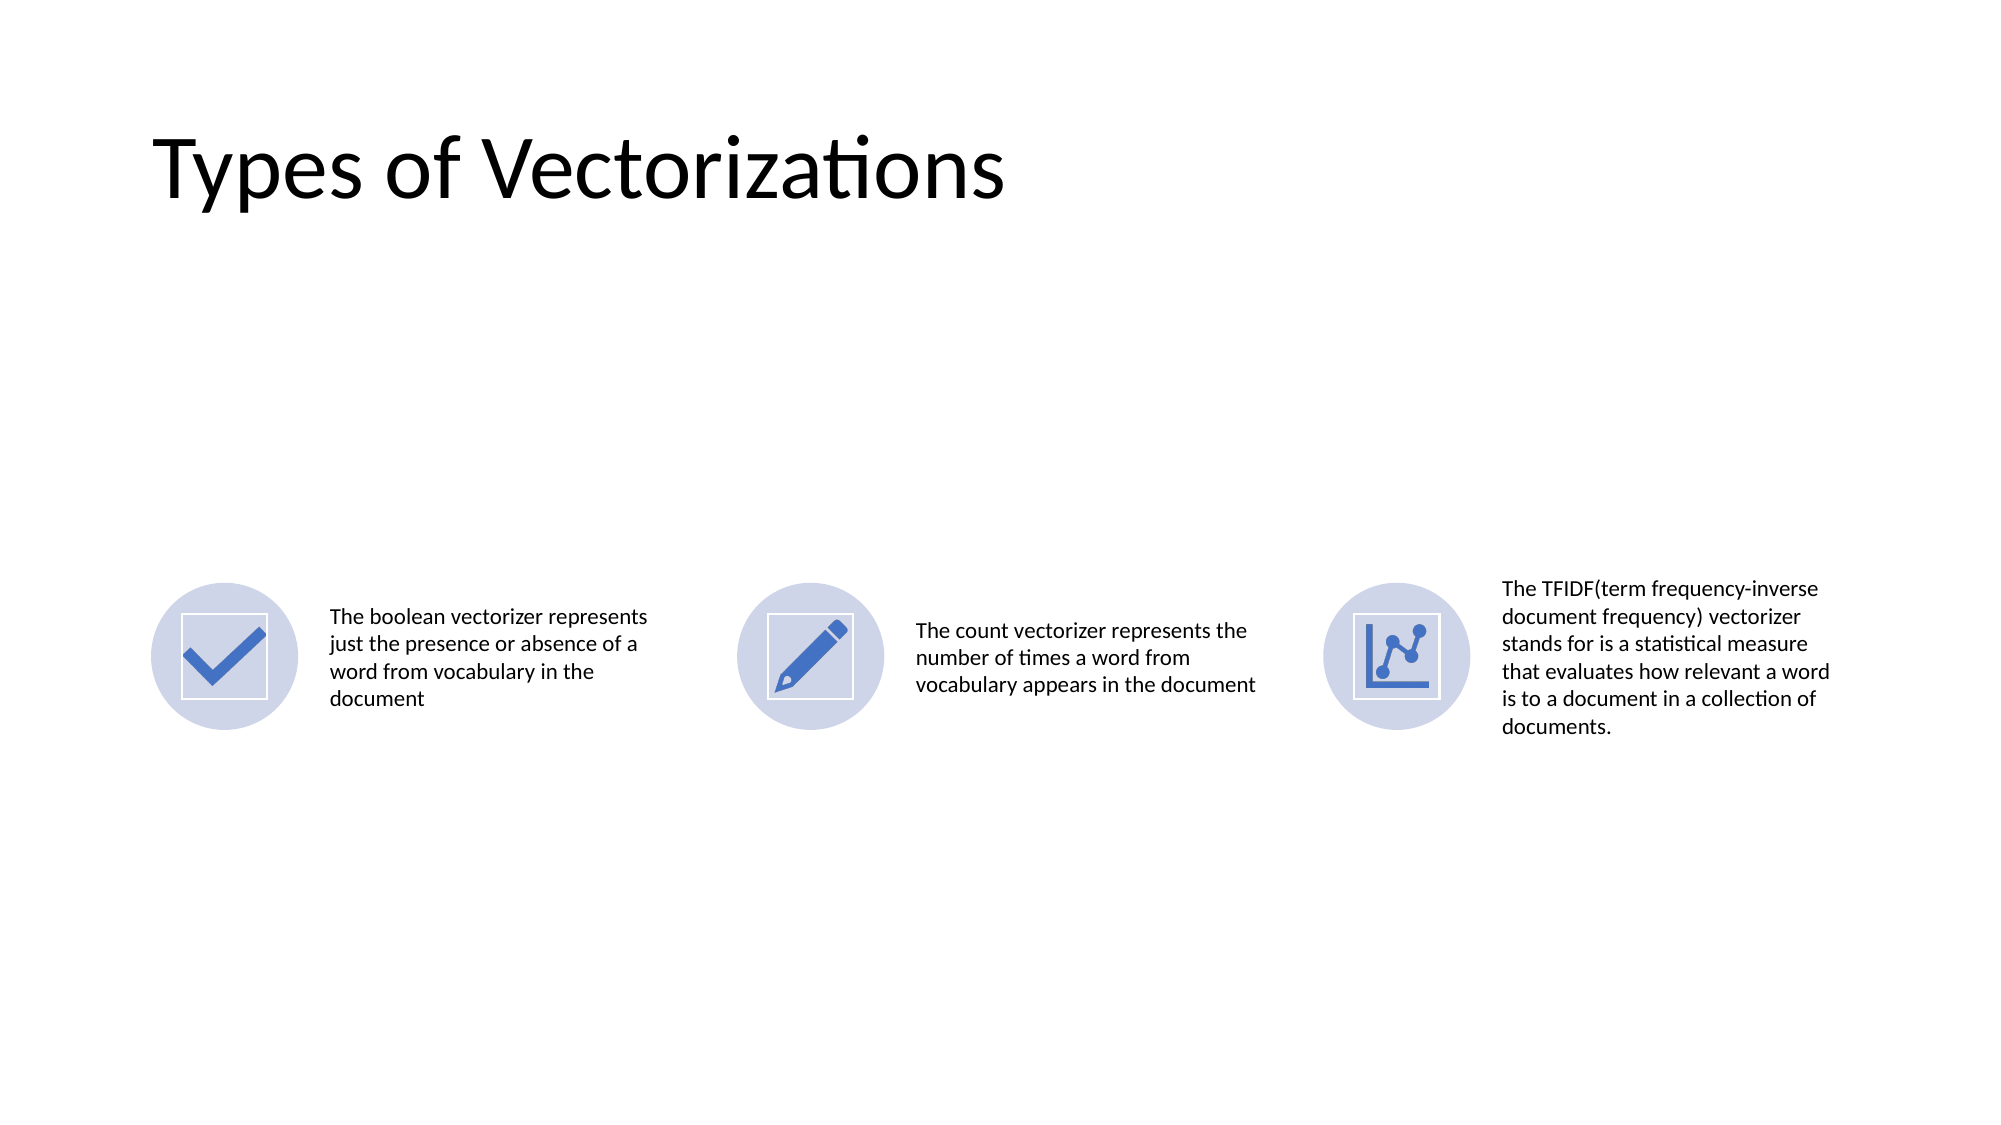

# Types of Vectorizations
The boolean vectorizer represents just the presence or absence of a word from vocabulary in the document
The count vectorizer represents the number of times a word from vocabulary appears in the document
The TFIDF(term frequency-inverse document frequency) vectorizer stands for is a statistical measure that evaluates how relevant a word is to a document in a collection of documents.